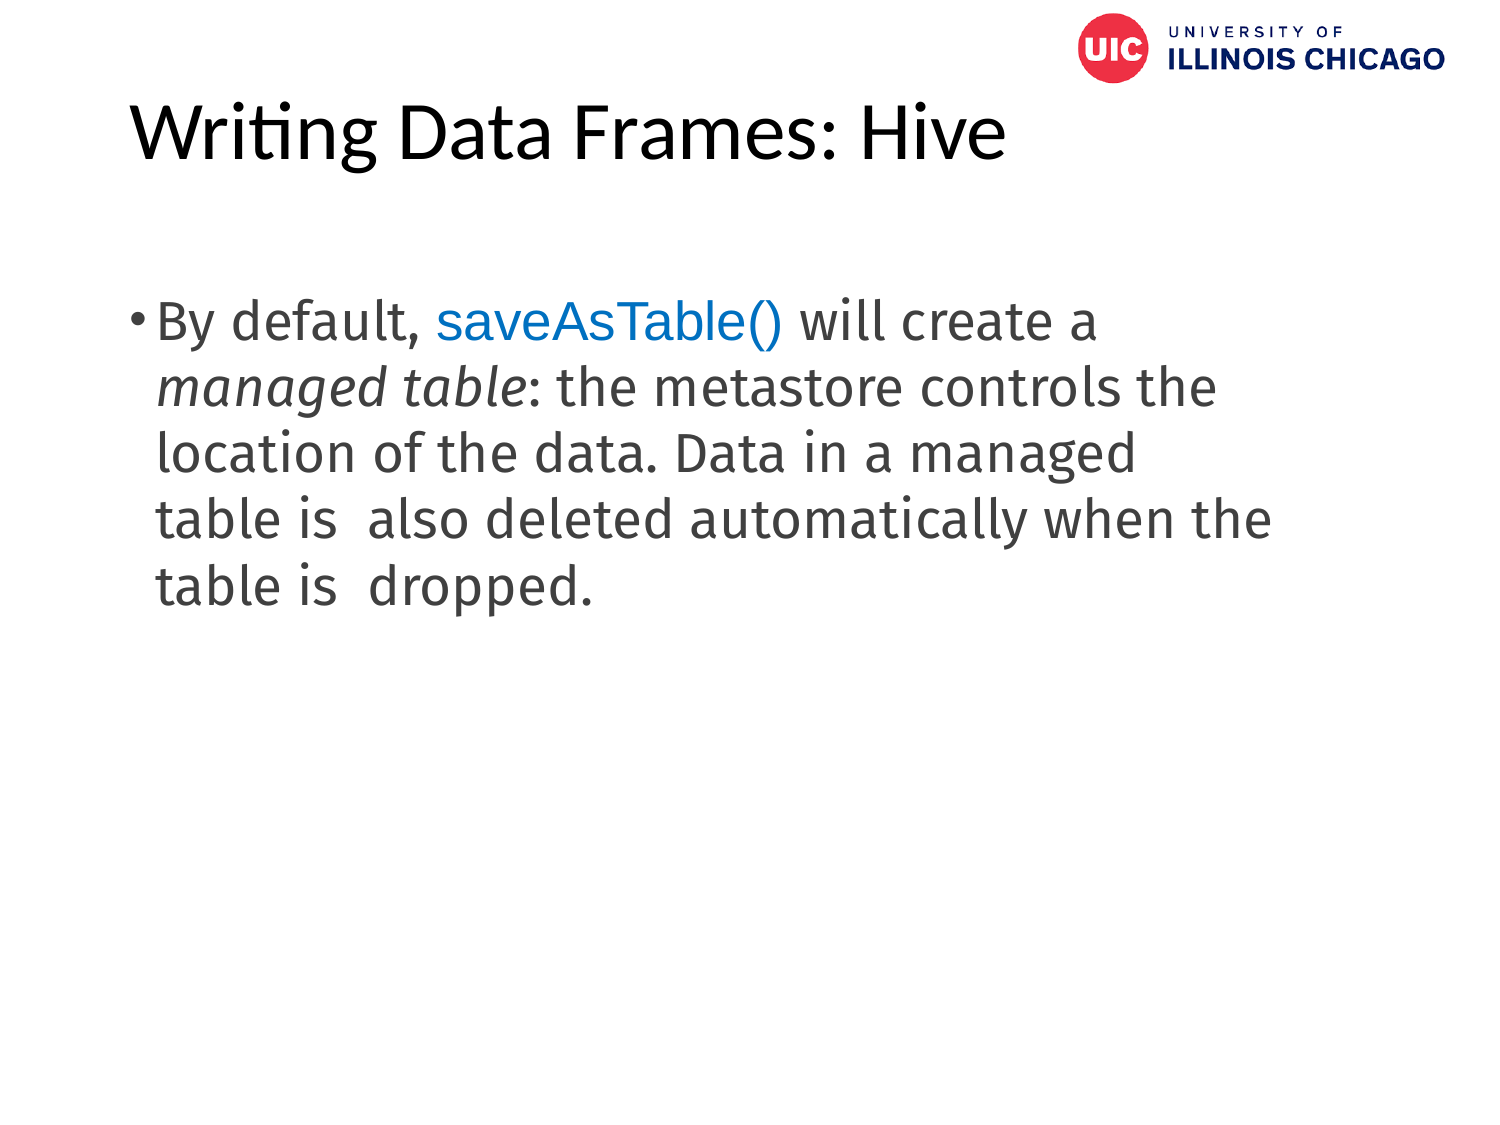

# Writing Data Frames: Hive
By default, saveAsTable() will create a  managed table: the metastore controls the  location of the data. Data in a managed table is  also deleted automatically when the table is  dropped.
97